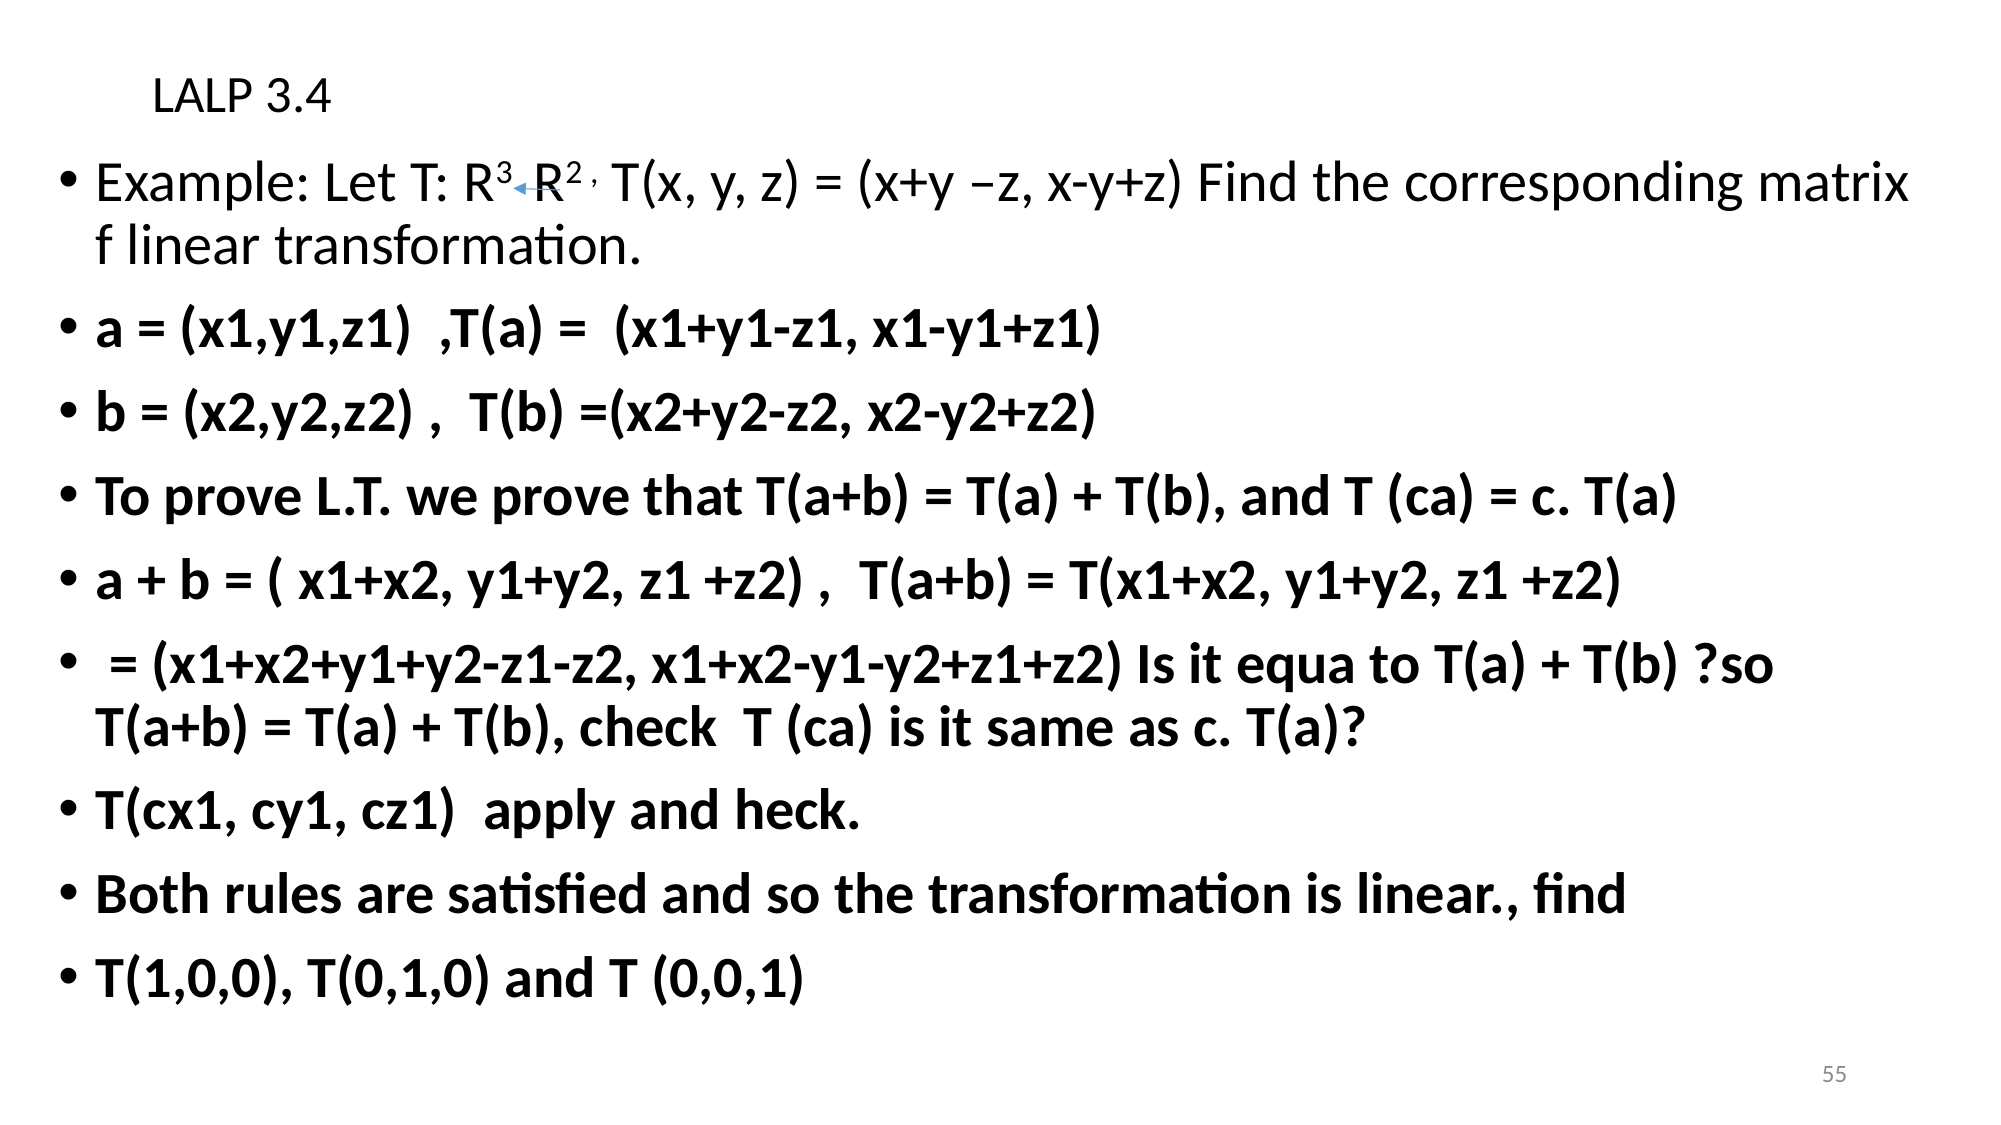

# LALP 3.4
Example: Let T: R3  R2 , T(x, y, z) = (x+y –z, x-y+z) Find the corresponding matrix f linear transformation.
a = (x1,y1,z1)  ,T(a) =  (x1+y1-z1, x1-y1+z1)
b = (x2,y2,z2) ,  T(b) =(x2+y2-z2, x2-y2+z2)
To prove L.T. we prove that T(a+b) = T(a) + T(b), and T (ca) = c. T(a)
a + b = ( x1+x2, y1+y2, z1 +z2) ,  T(a+b) = T(x1+x2, y1+y2, z1 +z2)
 = (x1+x2+y1+y2-z1-z2, x1+x2-y1-y2+z1+z2) Is it equa to T(a) + T(b) ?so T(a+b) = T(a) + T(b), check  T (ca) is it same as c. T(a)?
T(cx1, cy1, cz1)  apply and heck.
Both rules are satisfied and so the transformation is linear., find
T(1,0,0), T(0,1,0) and T (0,0,1)

55